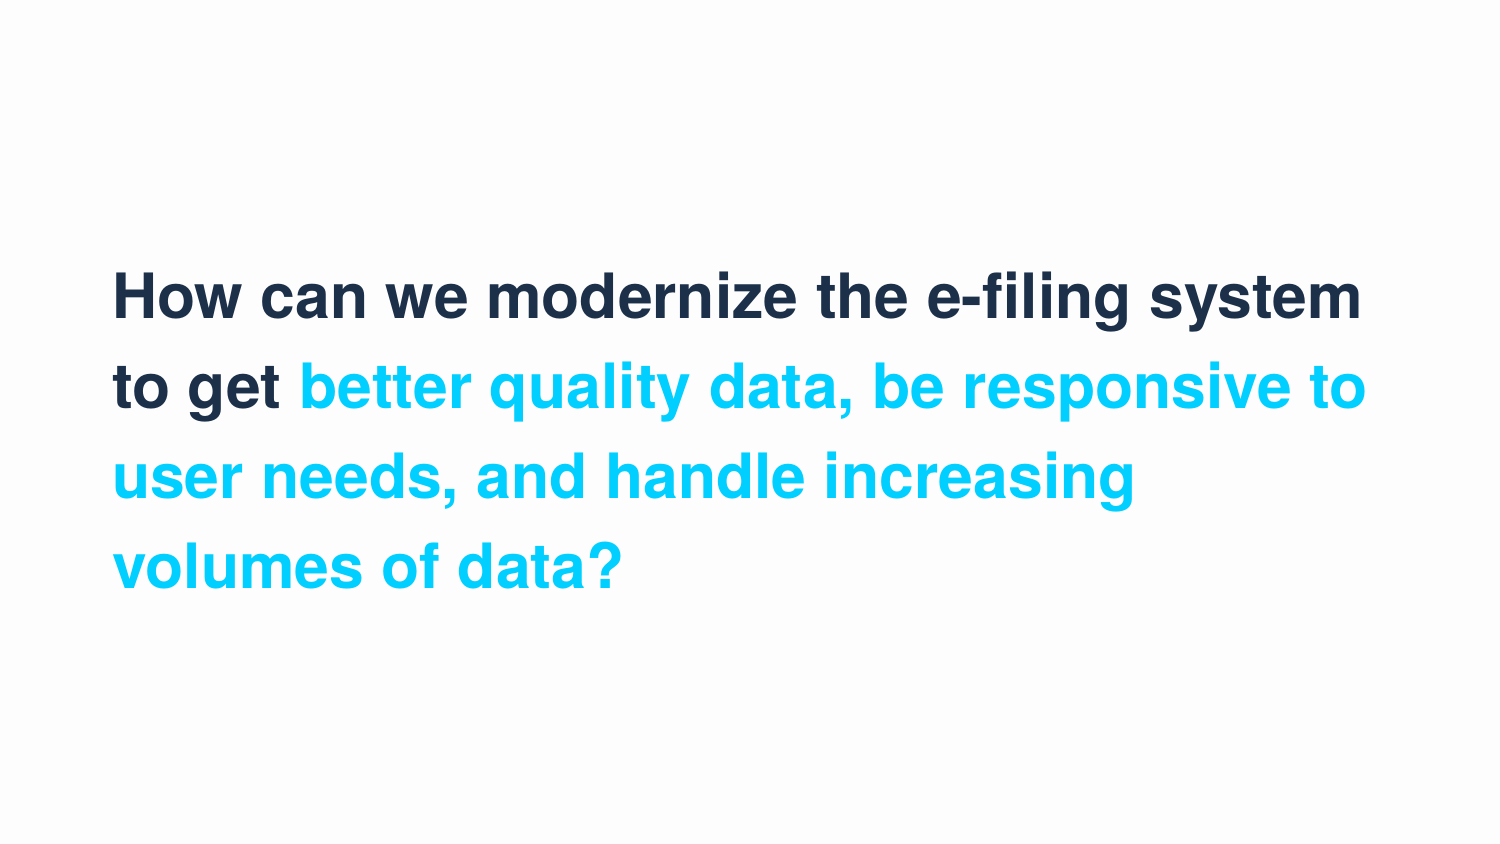

How can we modernize the e-filing system to get better quality data, be responsive to user needs, and handle increasing volumes of data?